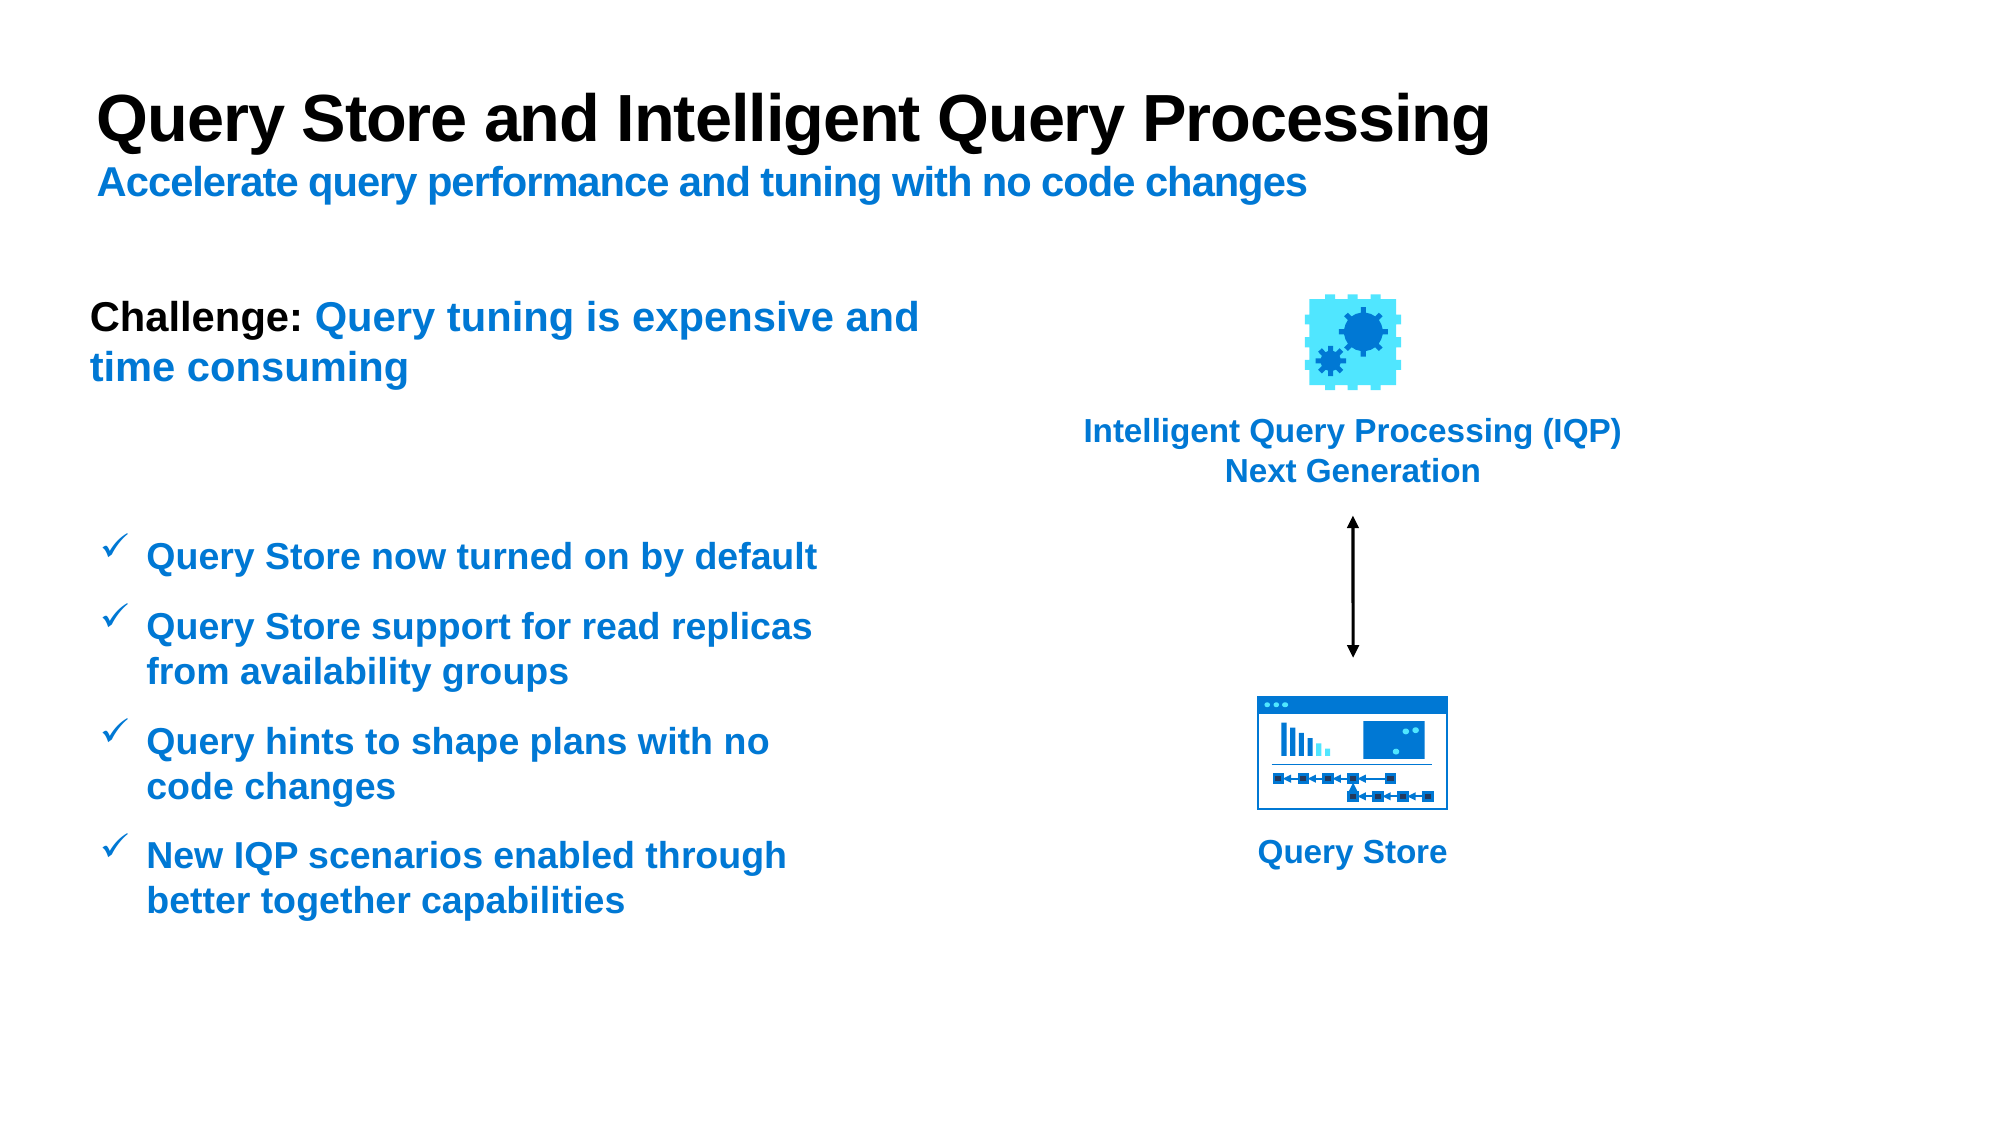

# Query Store and Intelligent Query Processing Accelerate query performance and tuning with no code changes
Challenge: Query tuning is expensive and
time consuming

Intelligent Query Processing (IQP)
Next Generation
Query Store now turned on by default
Query Store support for read replicas from availability groups
Query hints to shape plans with no code changes
New IQP scenarios enabled through better together capabilities

Query Store